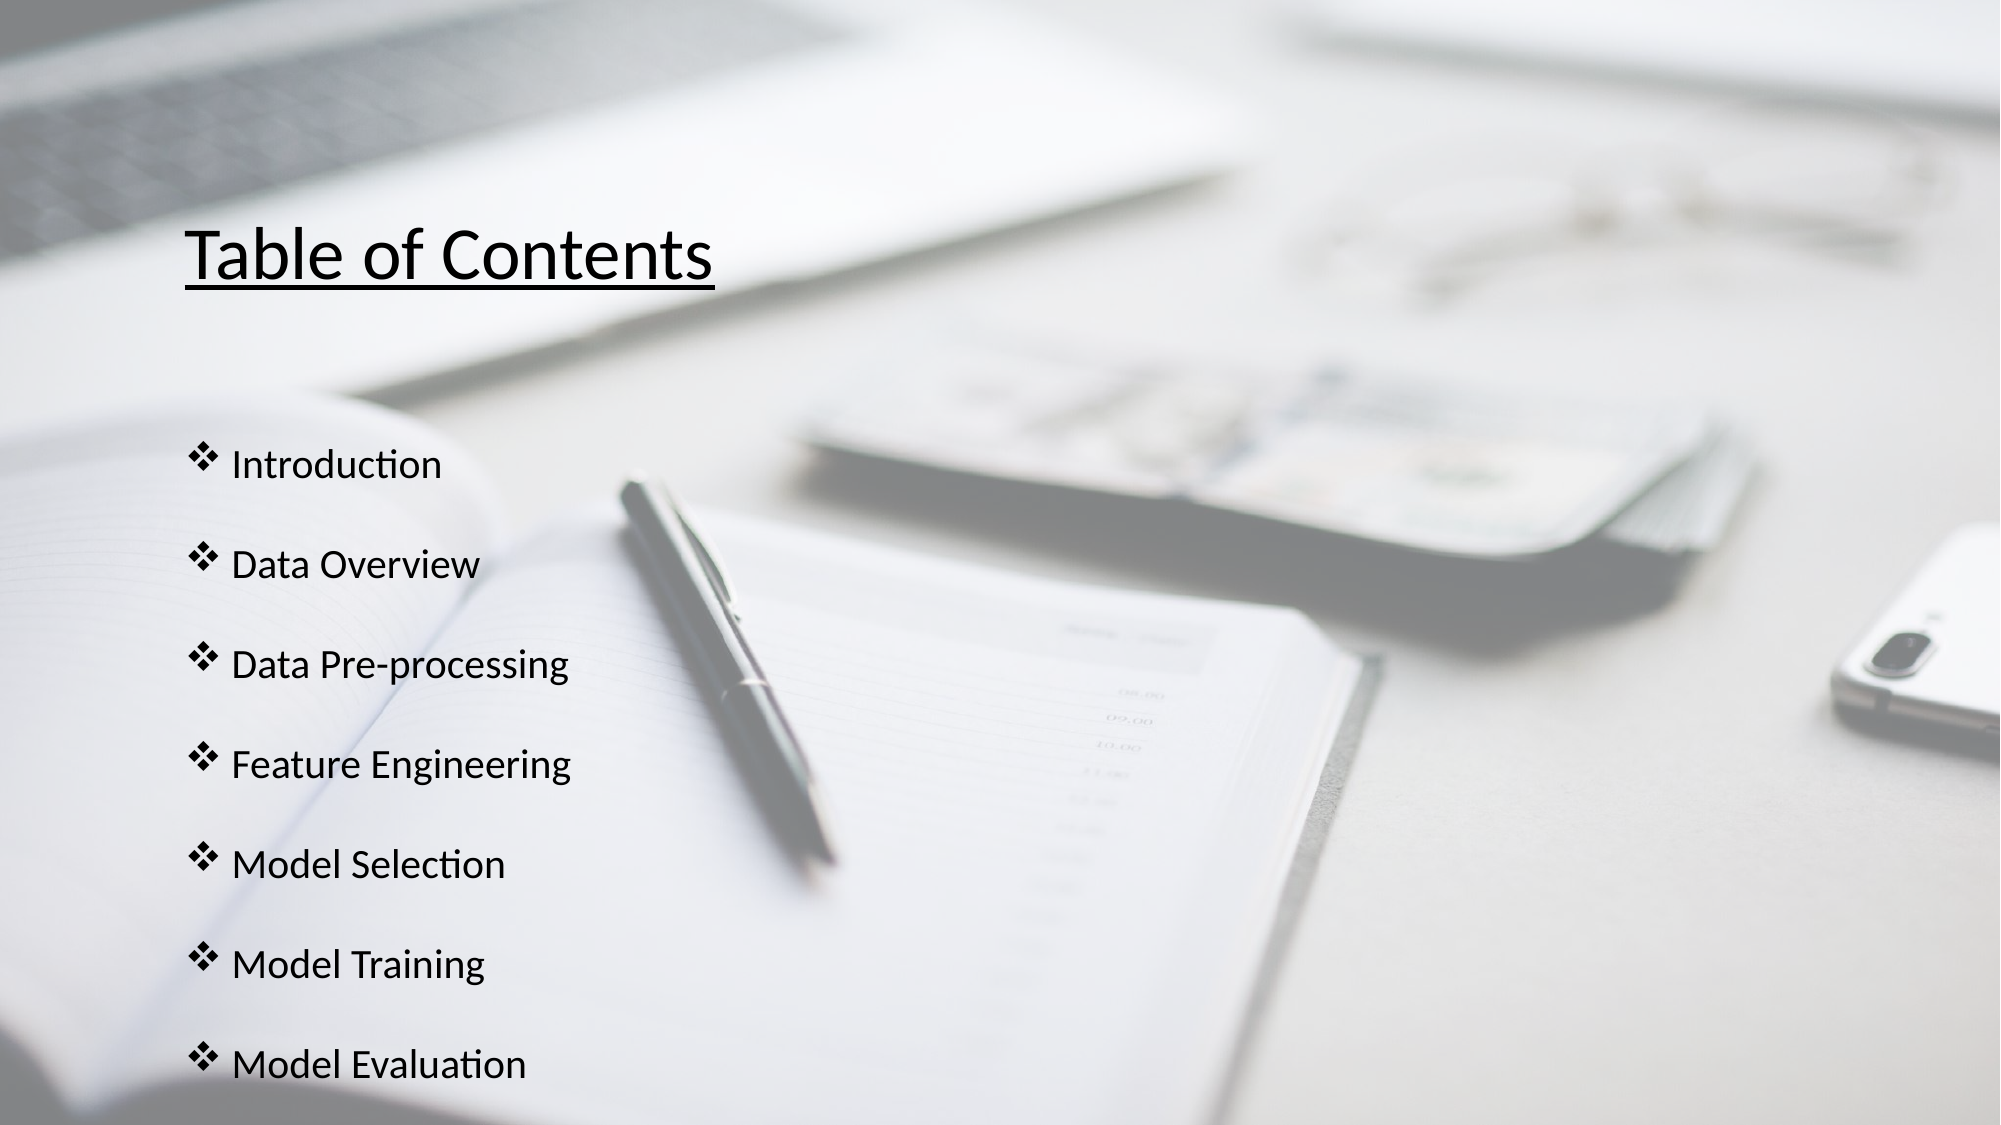

Table of Contents
Introduction
Data Overview
Data Pre-processing
Feature Engineering
Model Selection
Model Training
Model Evaluation